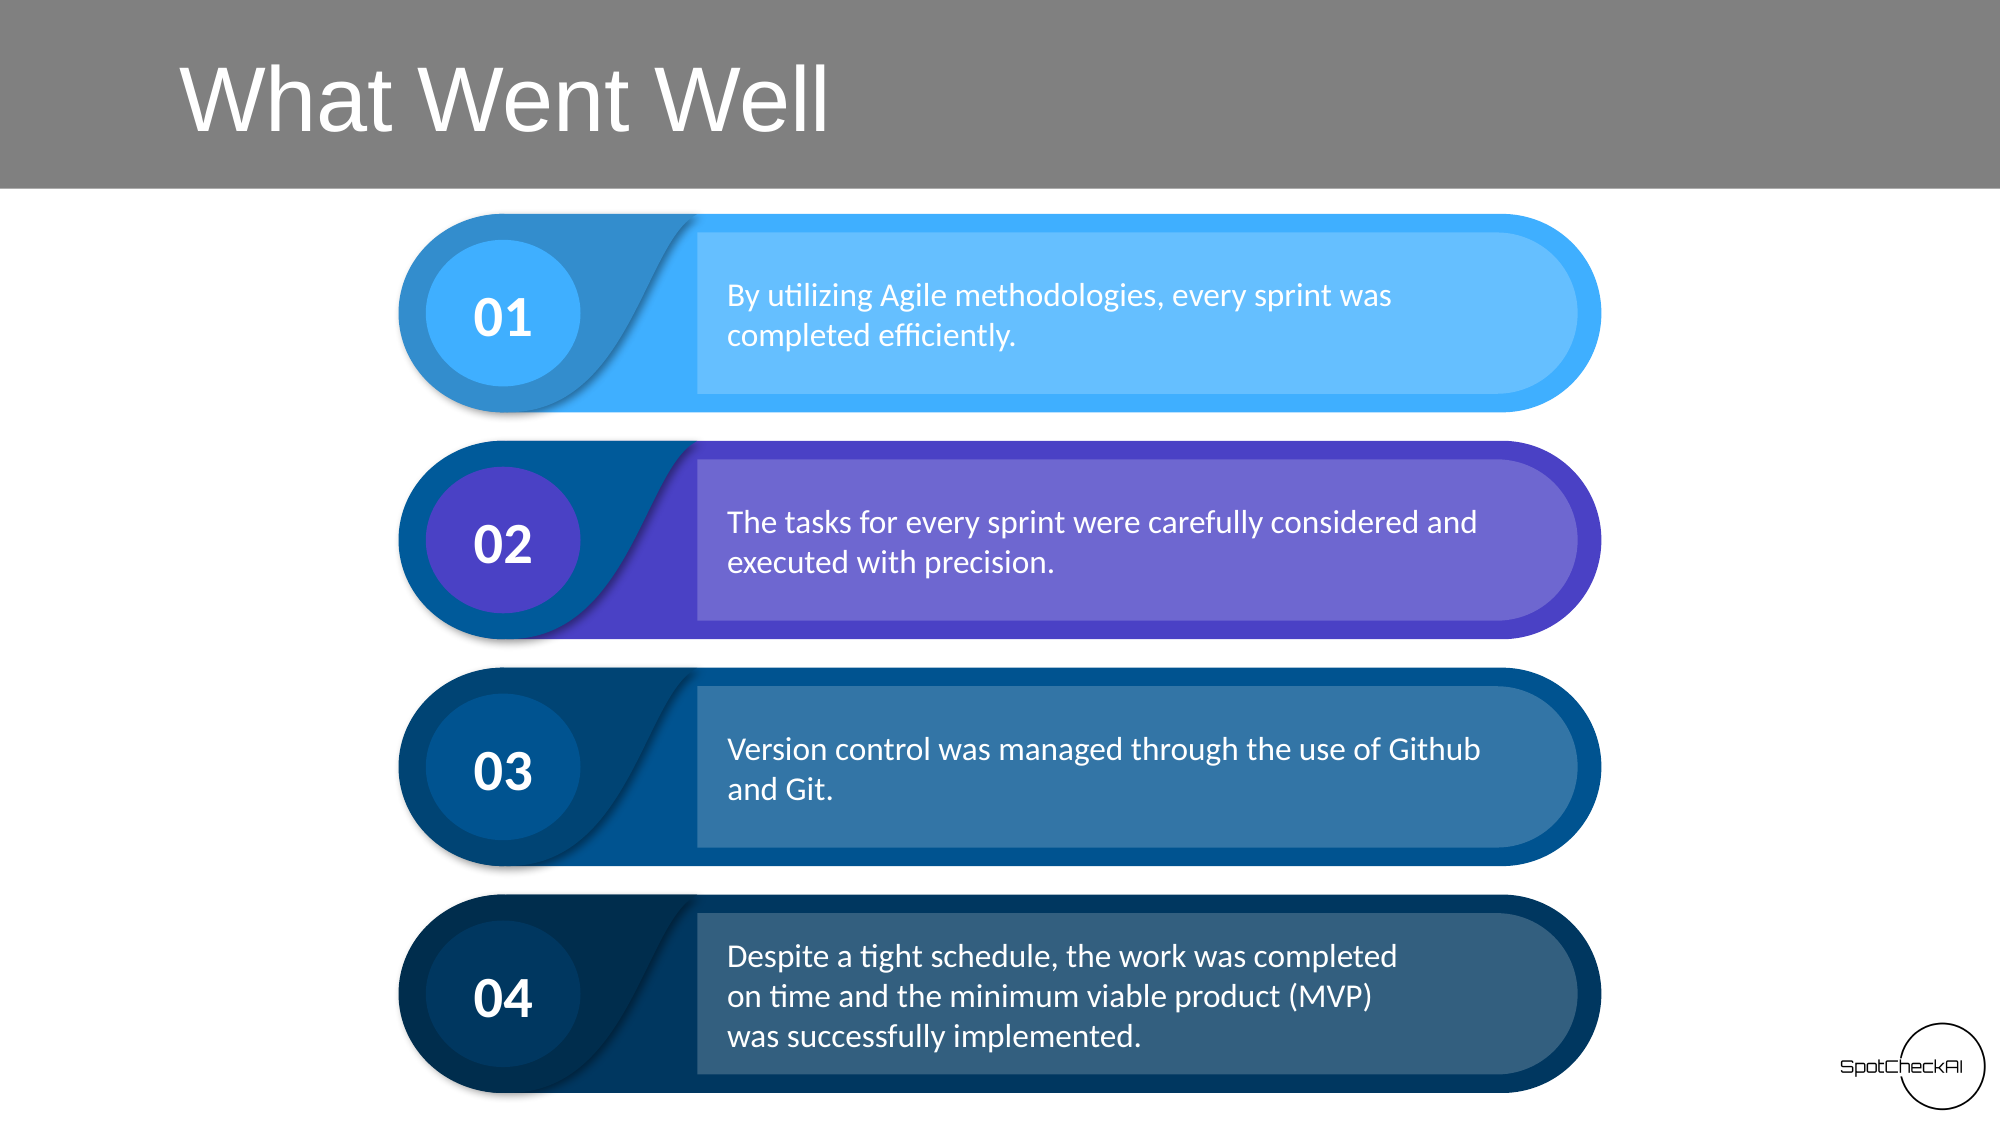

# What Went Well

By utilizing Agile methodologies, every sprint was completed efficiently.
01

The tasks for every sprint were carefully considered and executed with precision.
02

Version control was managed through the use of Github and Git.
03

Despite a tight schedule, the work was completed on time and the minimum viable product (MVP) was successfully implemented.
04